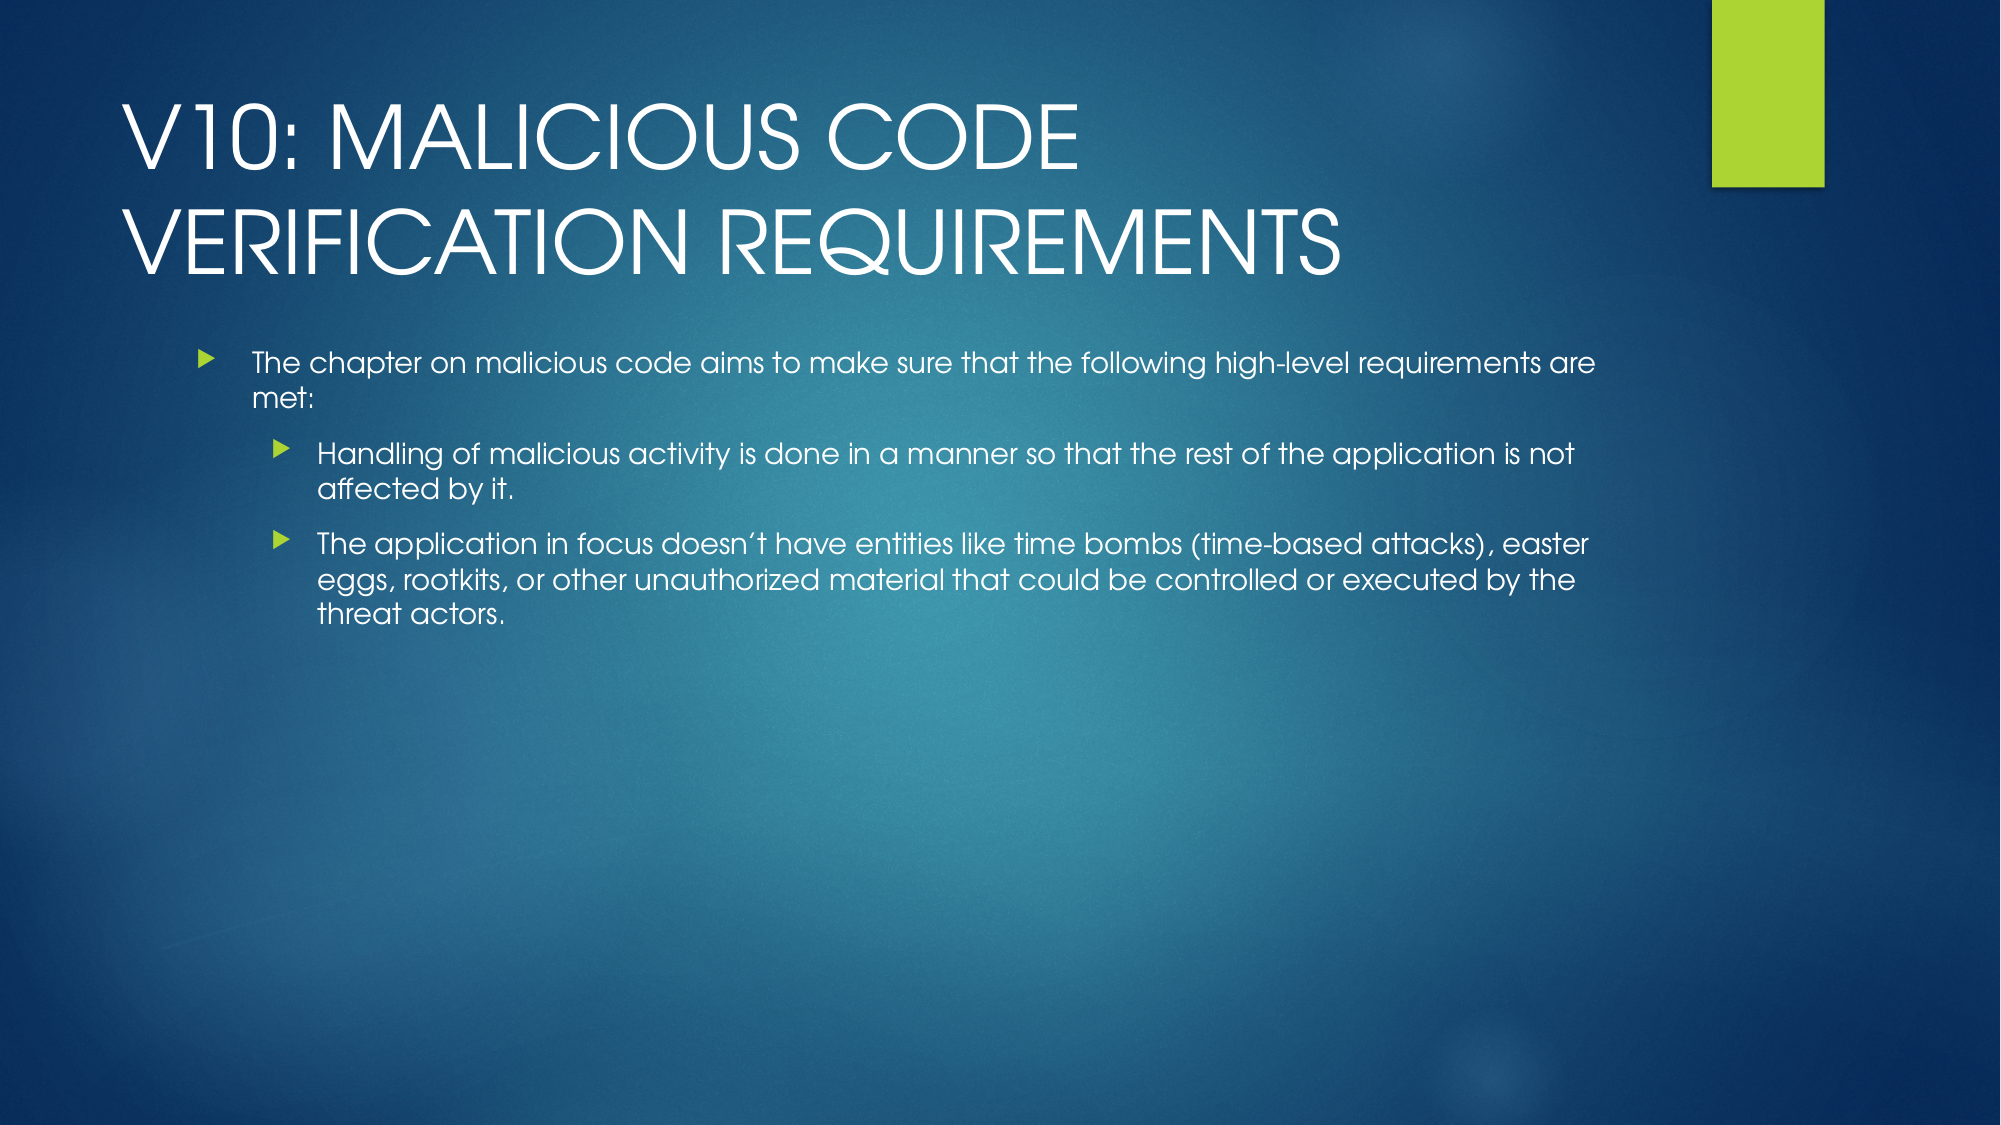

# V10: MALICIOUS CODE VERIFICATION REQUIREMENTS
The chapter on malicious code aims to make sure that the following high-level requirements are met:
Handling of malicious activity is done in a manner so that the rest of the application is not affected by it.
The application in focus doesn’t have entities like time bombs (time-based attacks), easter eggs, rootkits, or other unauthorized material that could be controlled or executed by the threat actors.